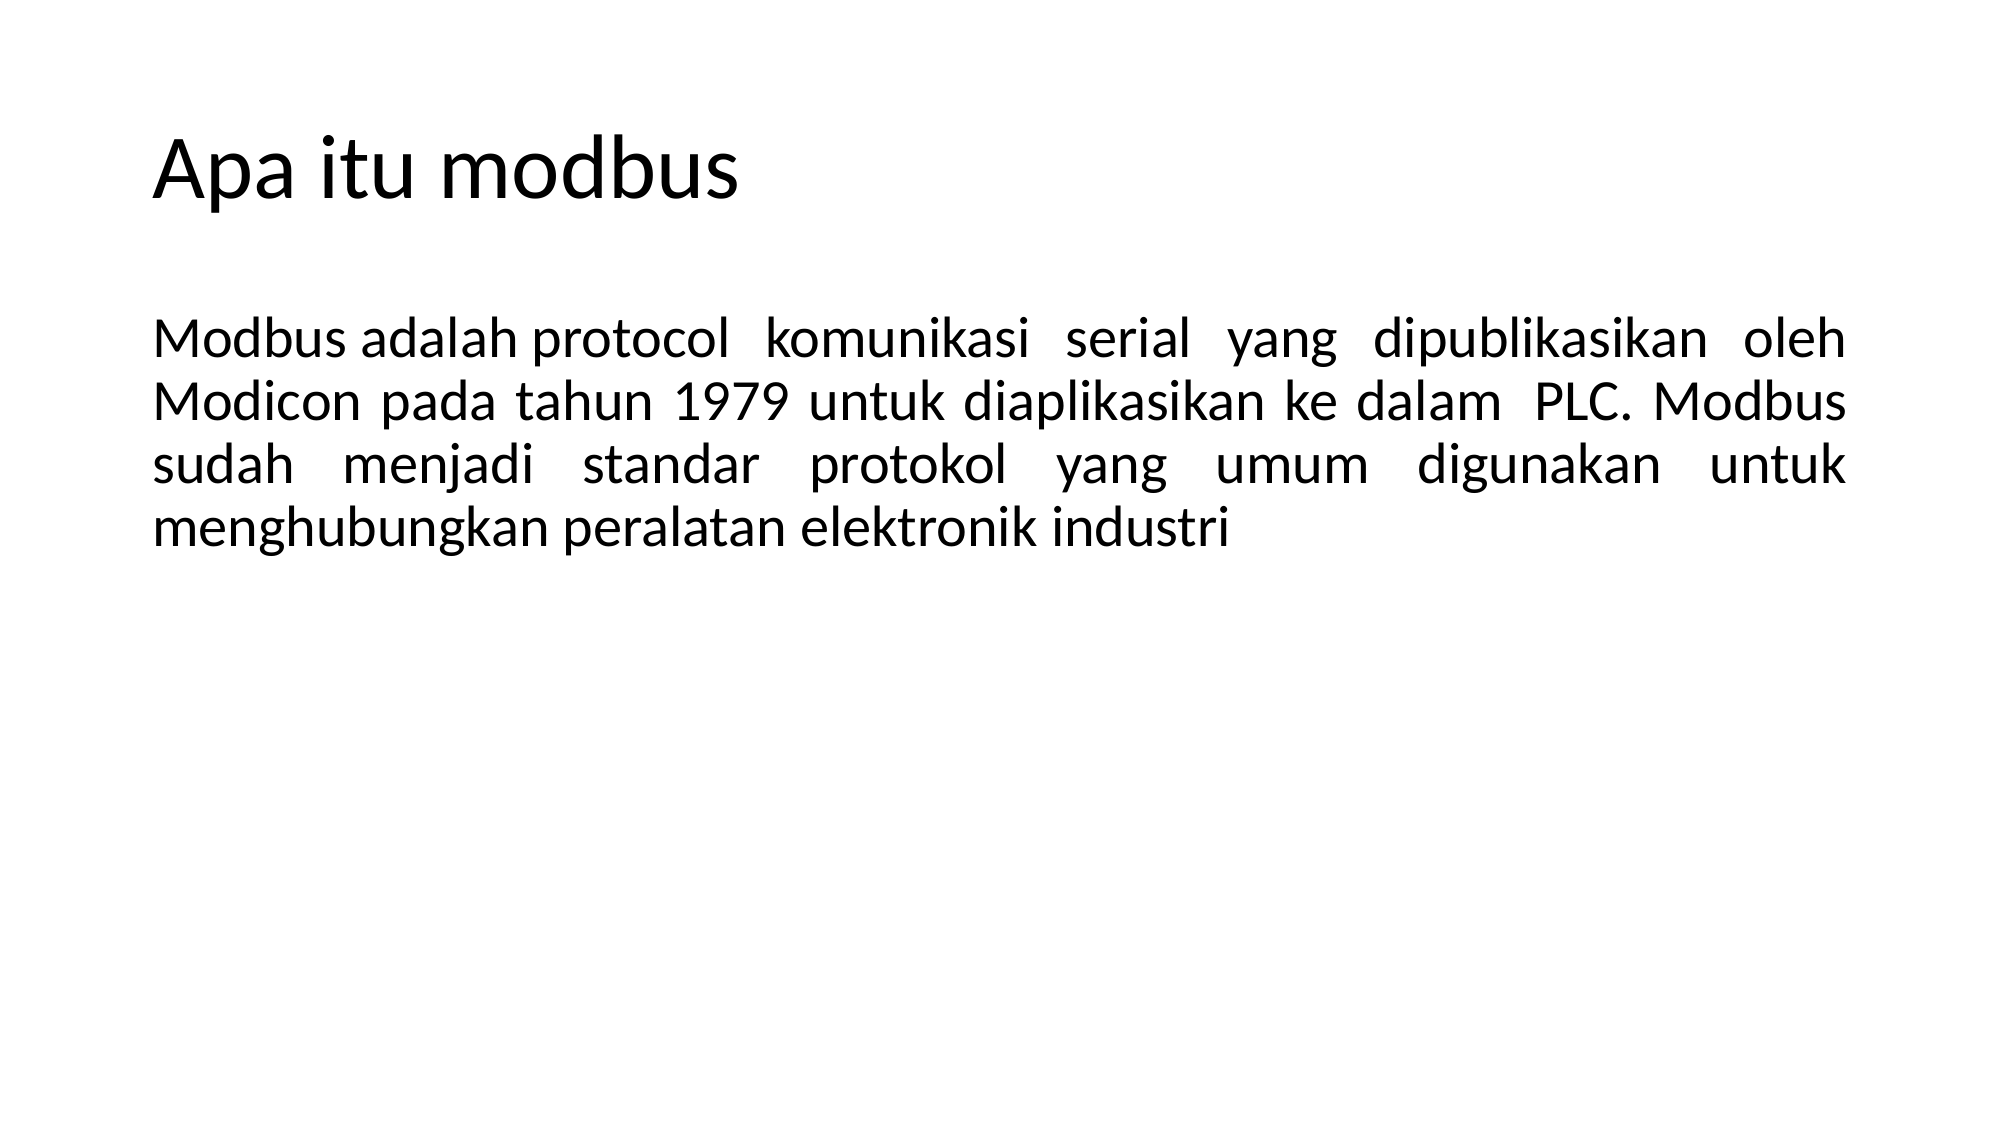

# Apa itu modbus
Modbus adalah protocol komunikasi serial yang dipublikasikan oleh Modicon pada tahun 1979 untuk diaplikasikan ke dalam  PLC. Modbus sudah menjadi standar protokol yang umum digunakan untuk menghubungkan peralatan elektronik industri